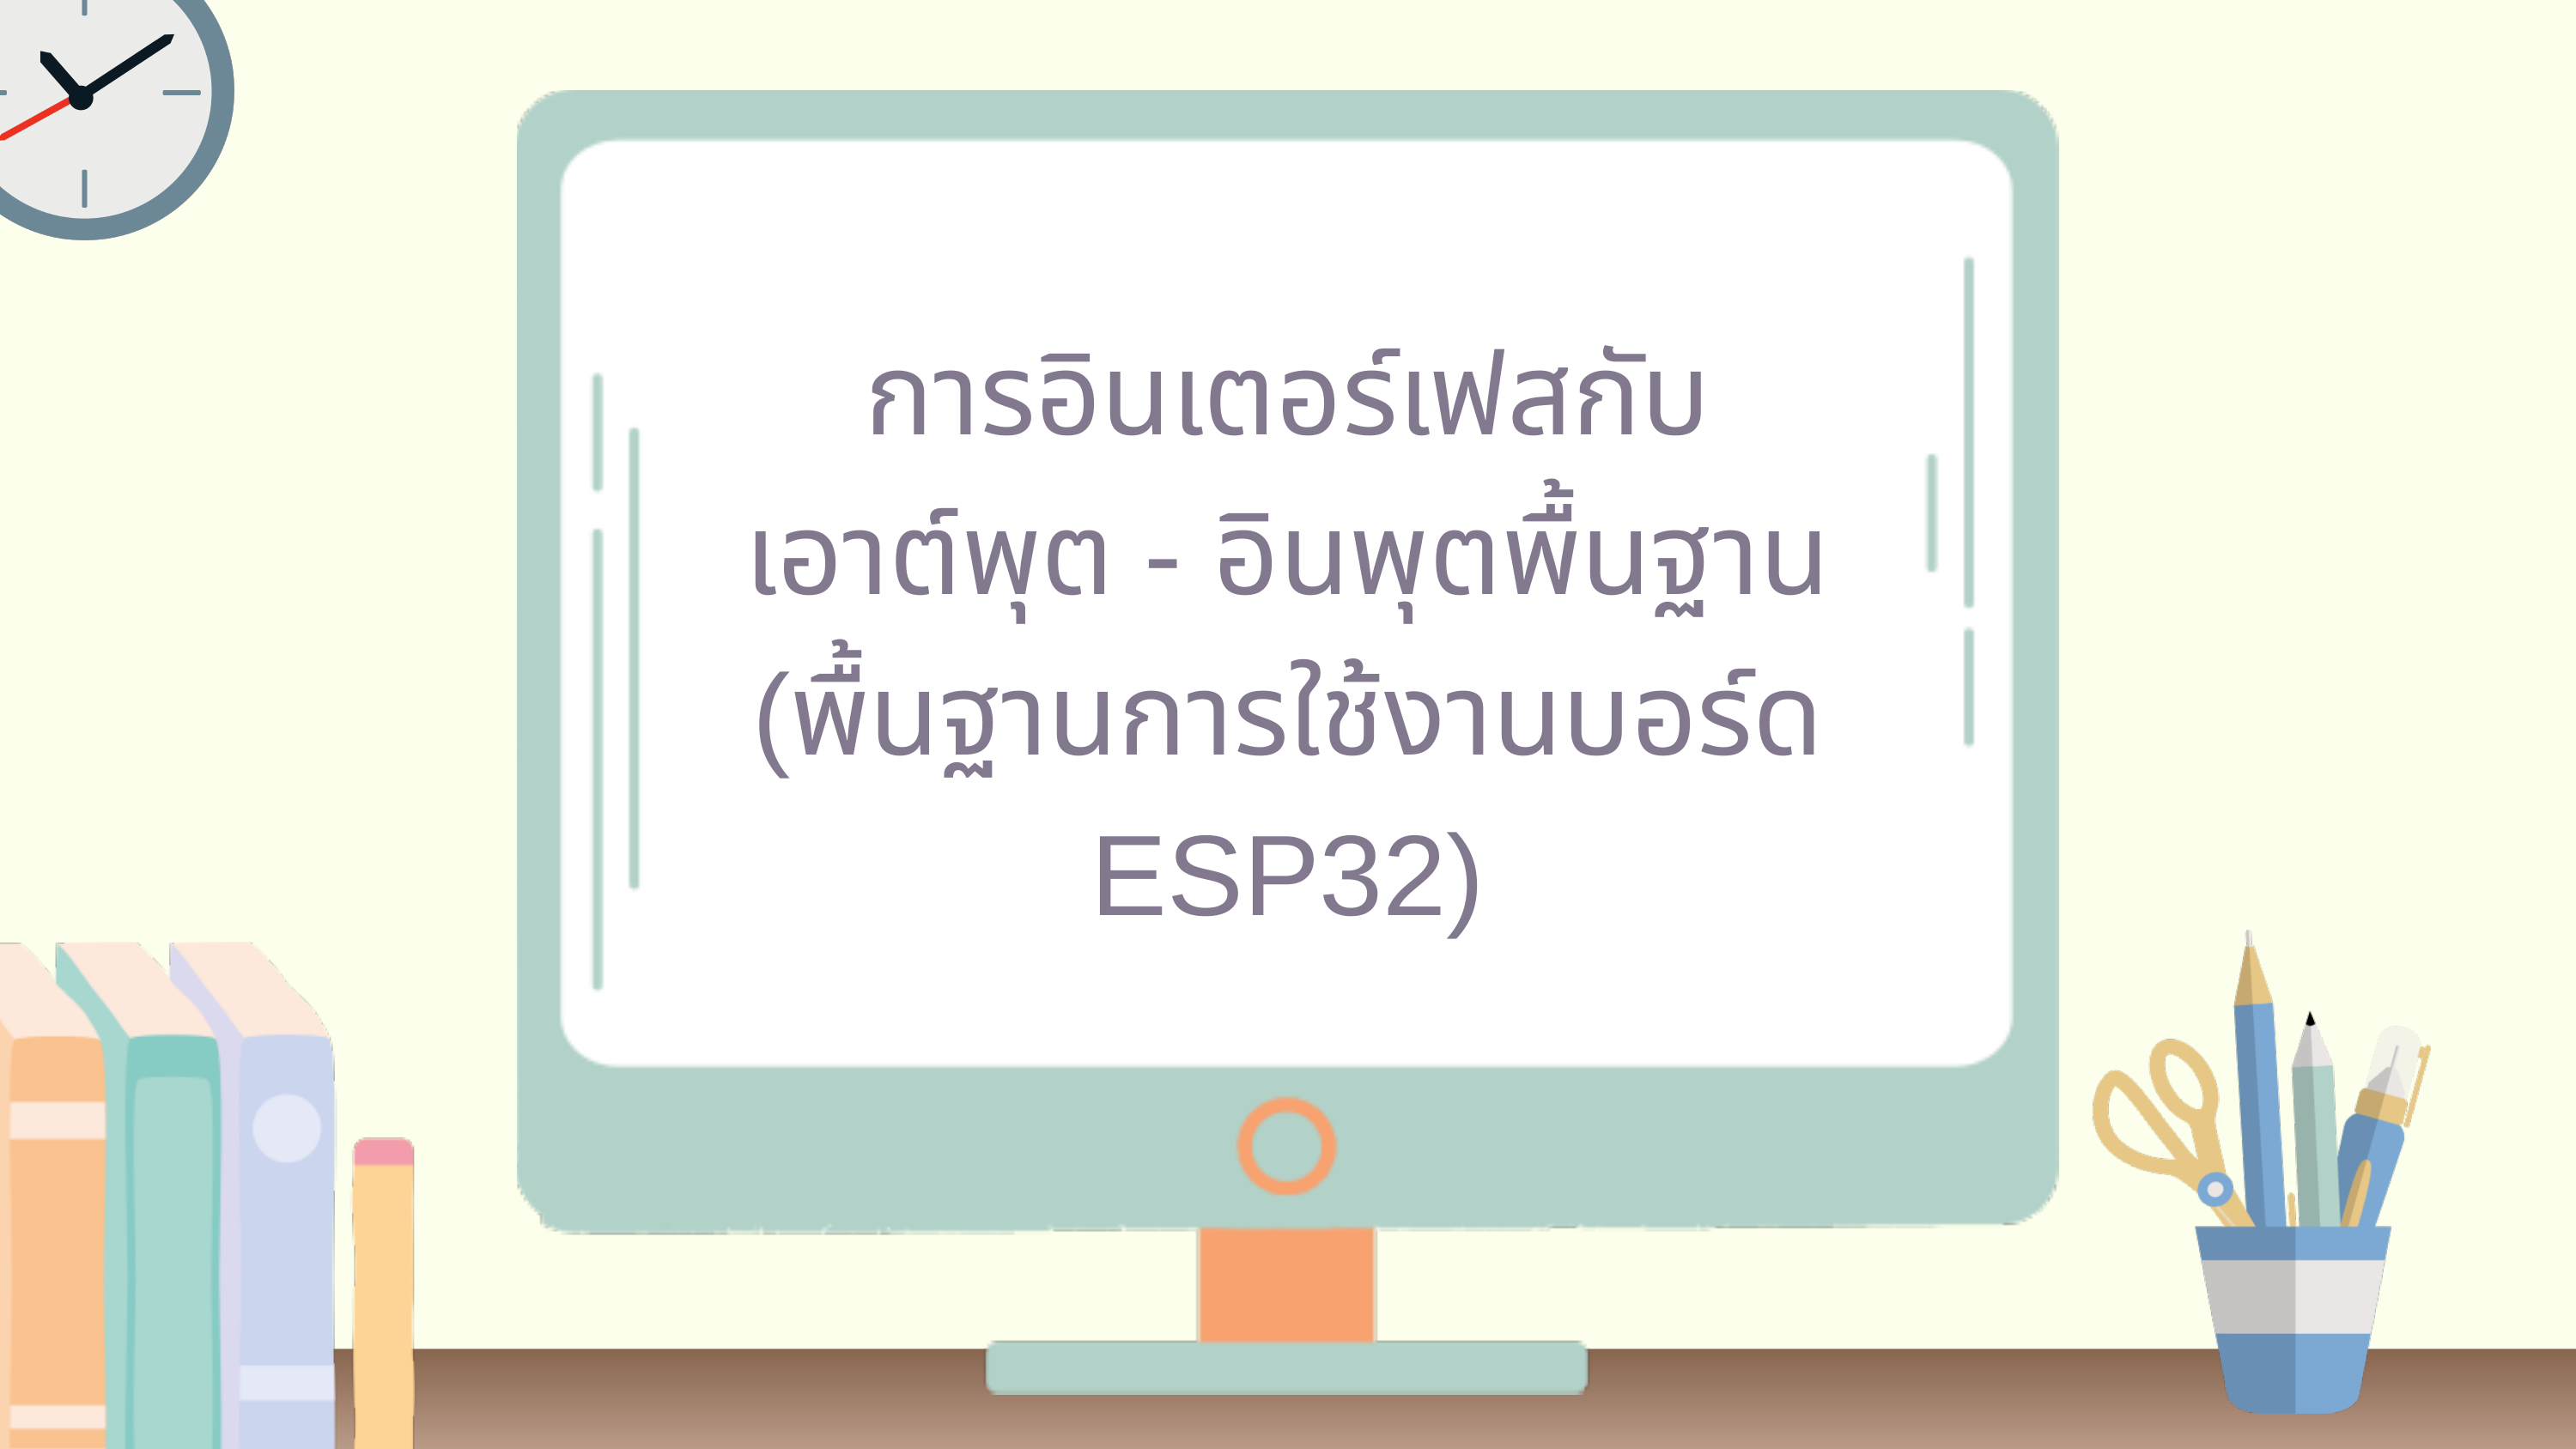

การอินเตอร์เฟสกับเอาต์พุต - อินพุตพื้นฐาน (พื้นฐานการใช้งานบอร์ด ESP32)